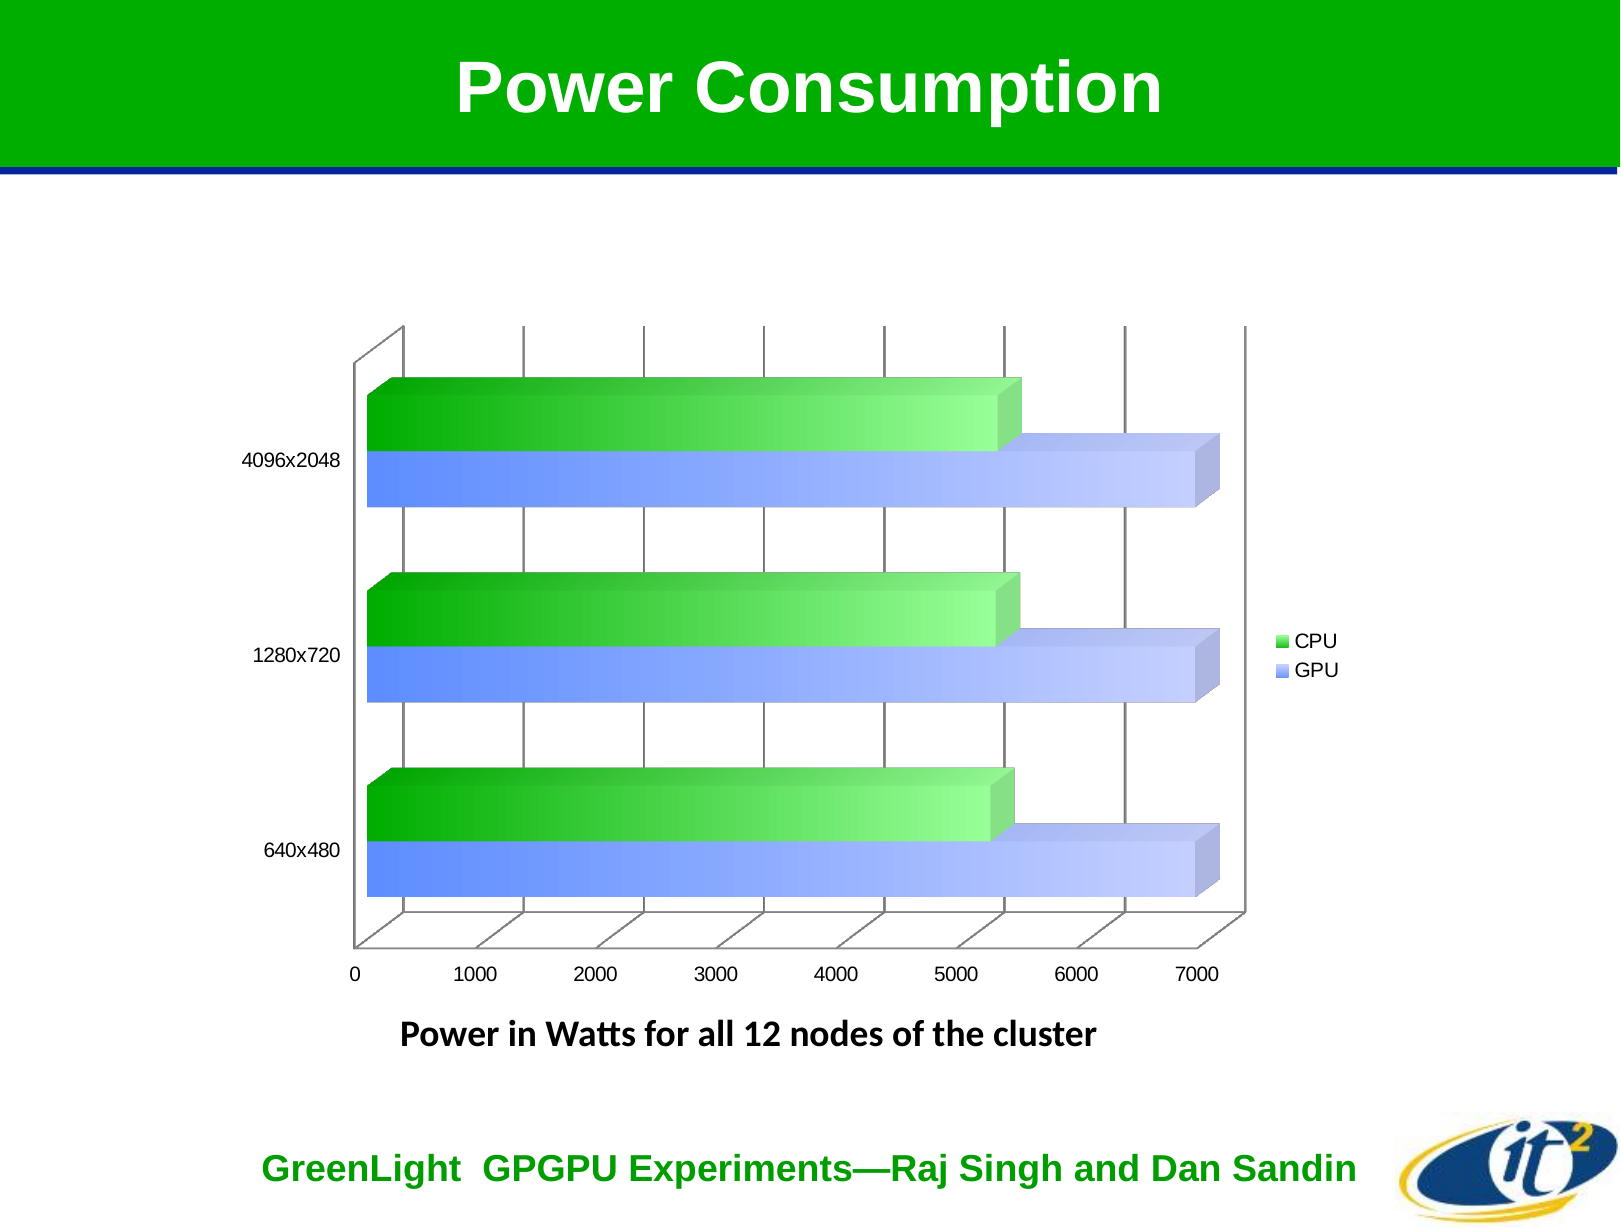

# Power Consumption

[unsupported chart]

Power in Watts for all 12 nodes of the cluster
GreenLight  GPGPU Experiments—Raj Singh and Dan Sandin